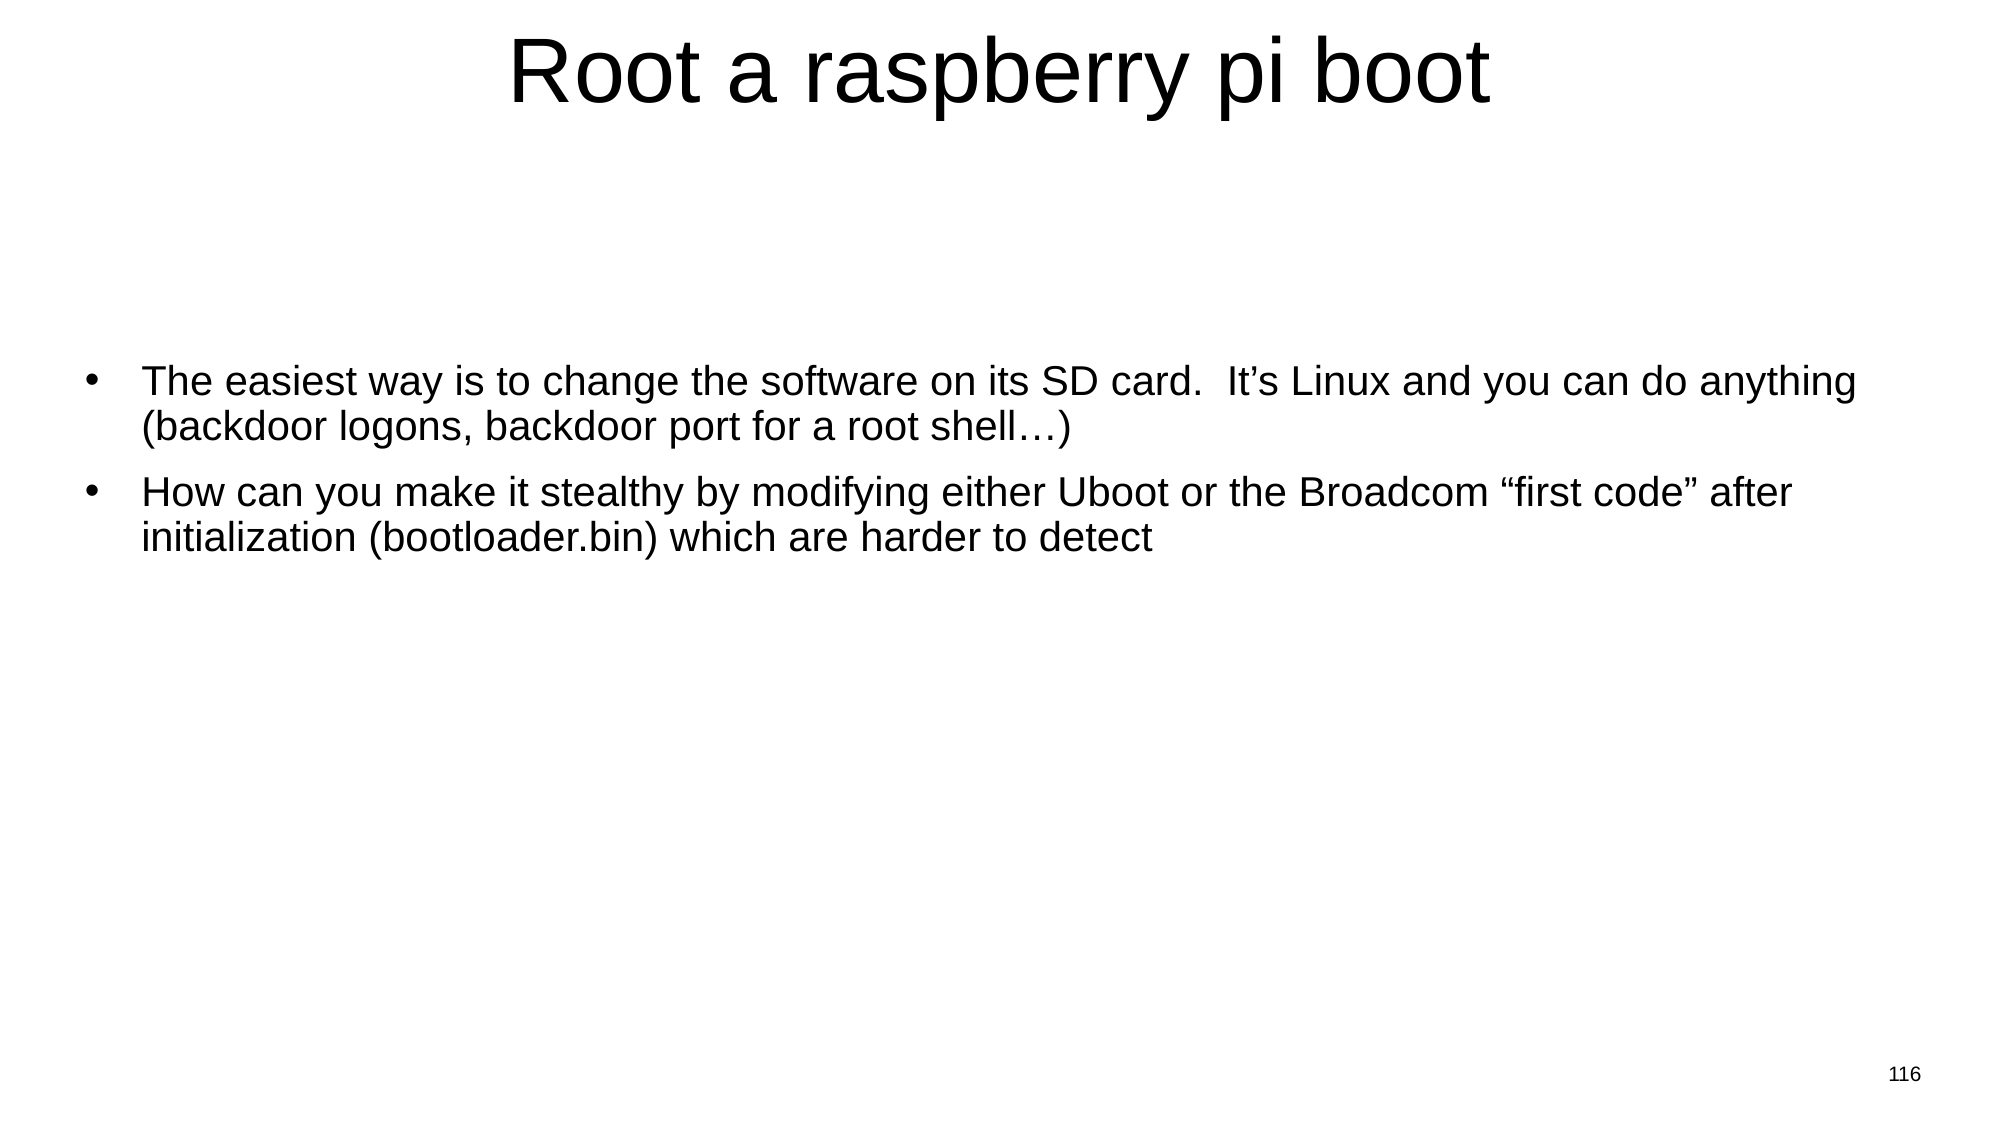

# Root a raspberry pi boot
The easiest way is to change the software on its SD card.  It’s Linux and you can do anything (backdoor logons, backdoor port for a root shell…)
How can you make it stealthy by modifying either Uboot or the Broadcom “first code” after initialization (bootloader.bin) which are harder to detect
116